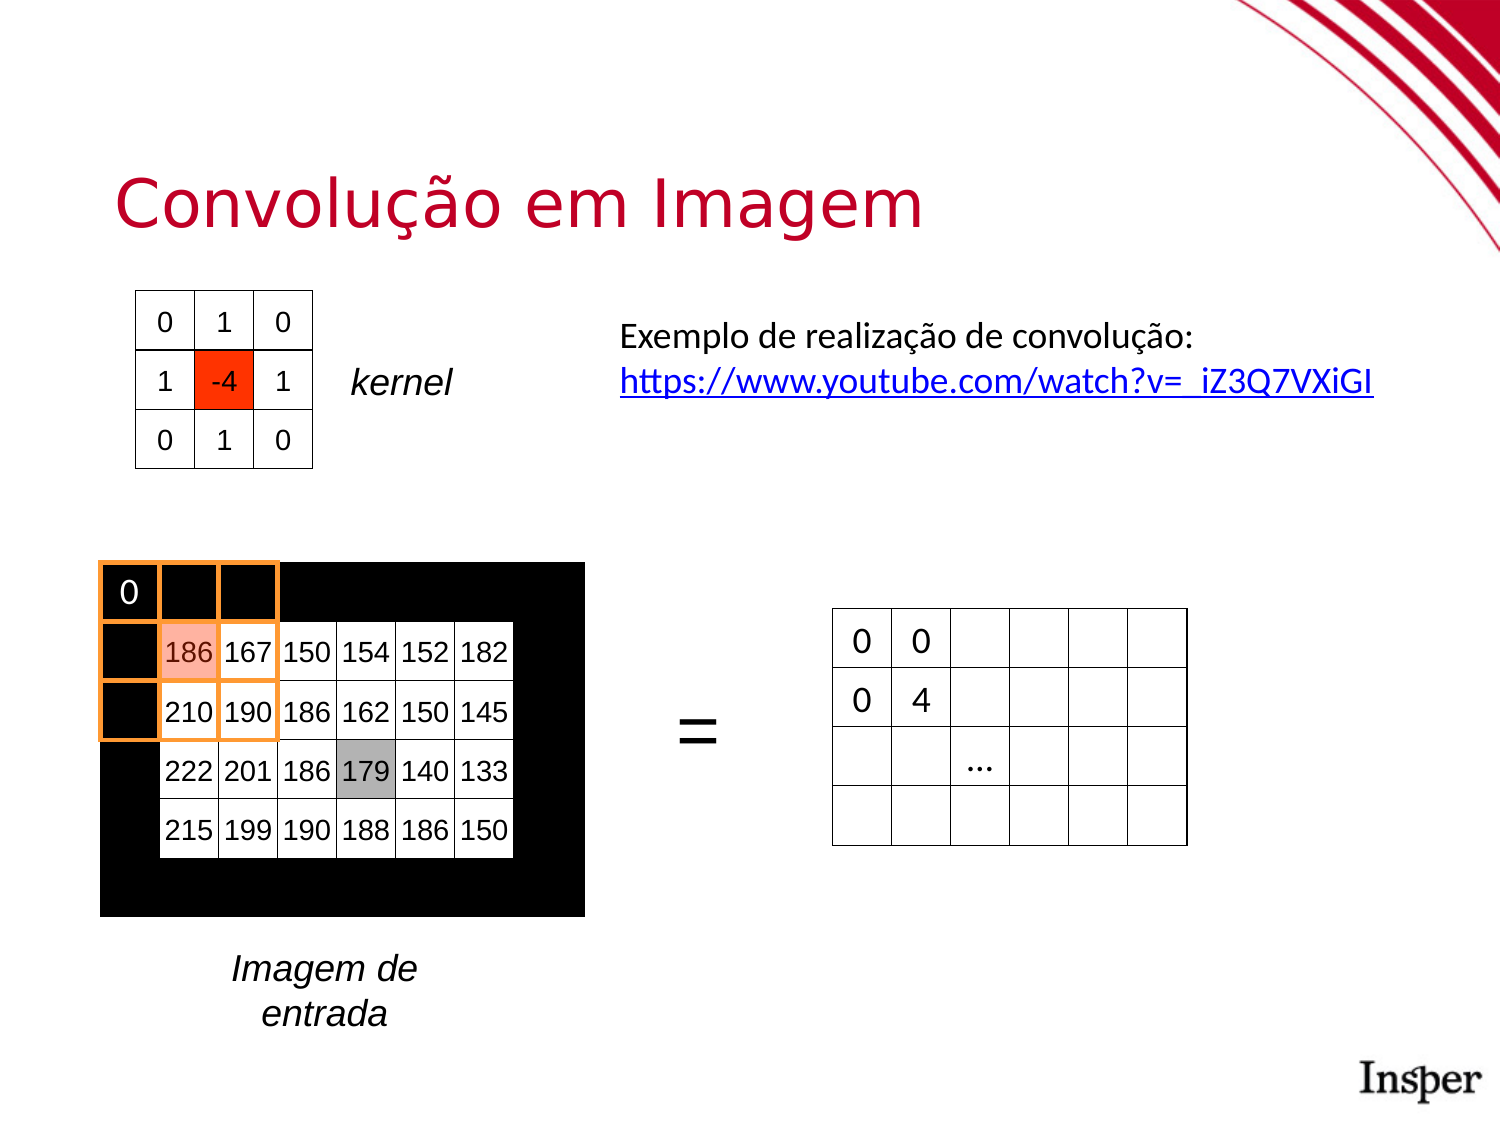

Convolução em Imagem
0
1
0
1
-4
1
0
1
0
Exemplo de realização de convolução:
https://www.youtube.com/watch?v=_iZ3Q7VXiGI
kernel
0

0
0

0
4

…

186
167
150
154
152
182
210
190
186
162
150
145
222
201
186
179
140
133
215
199
190
188
186
150
=
Imagem de entrada